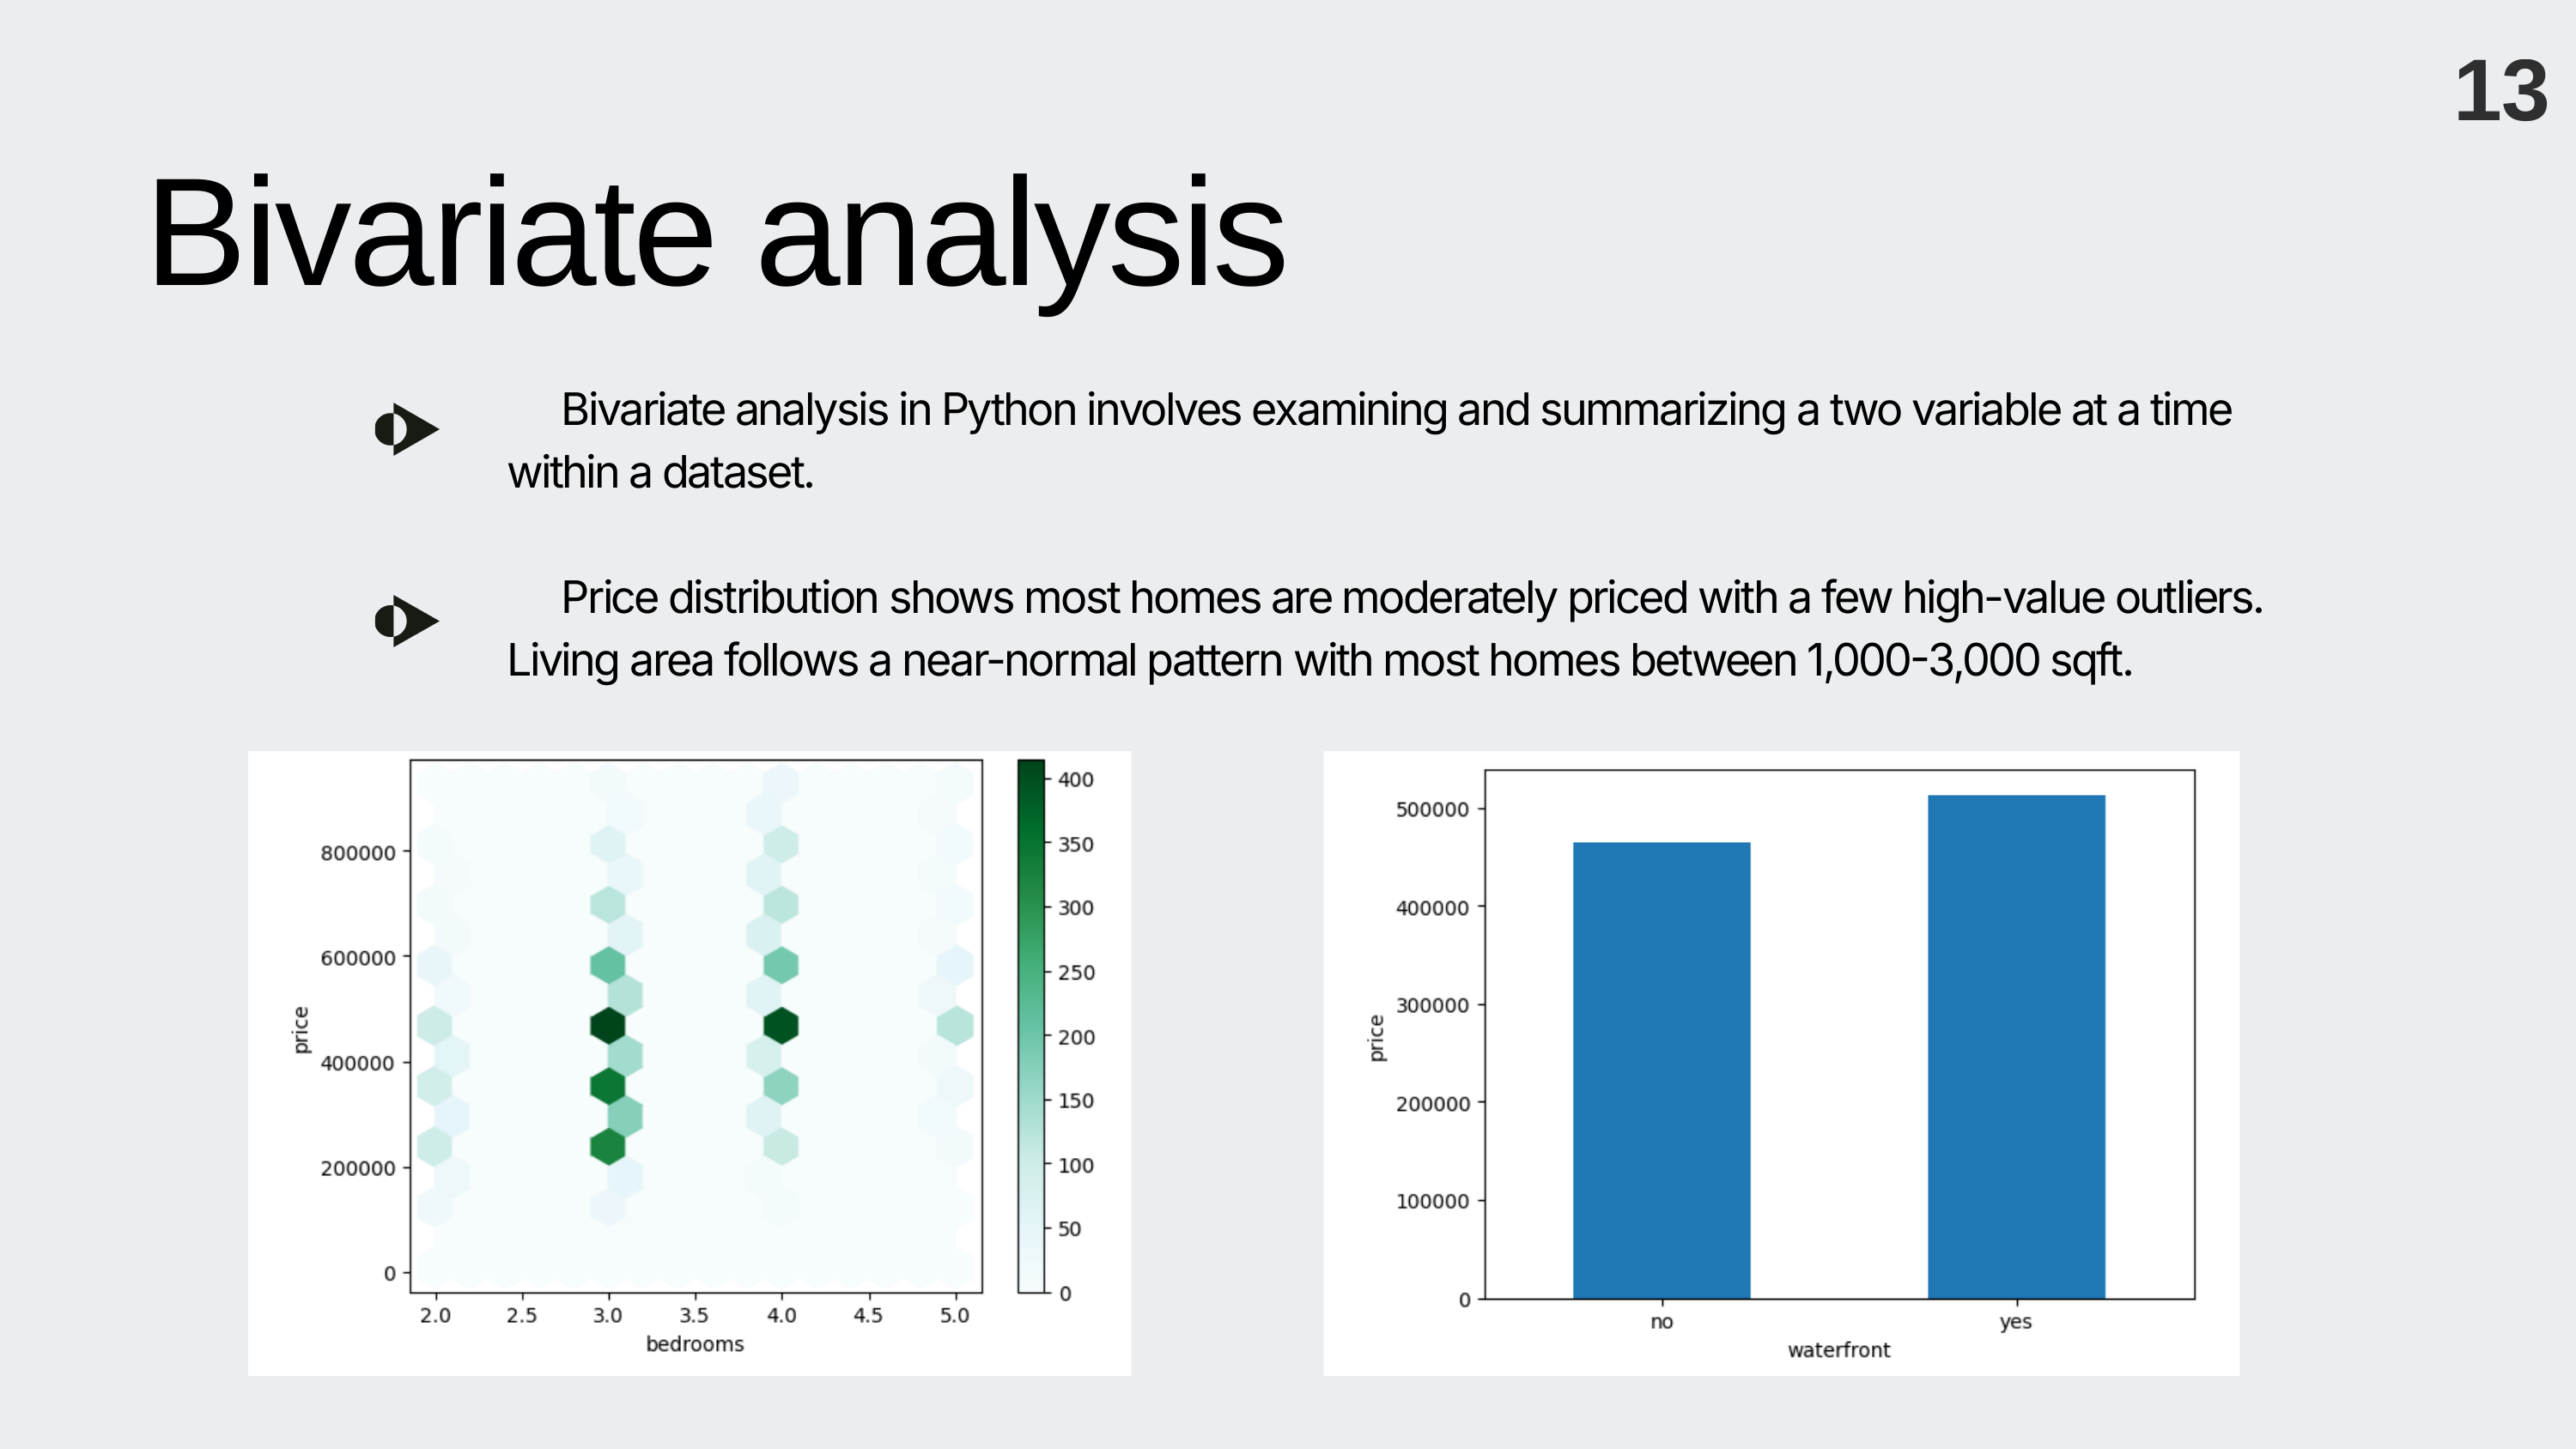

13
Bivariate analysis
     Bivariate analysis in Python involves examining and summarizing a two variable at a time within a dataset.

     Price distribution shows most homes are moderately priced with a few high-value outliers. Living area follows a near-normal pattern with most homes between 1,000-3,000 sqft.